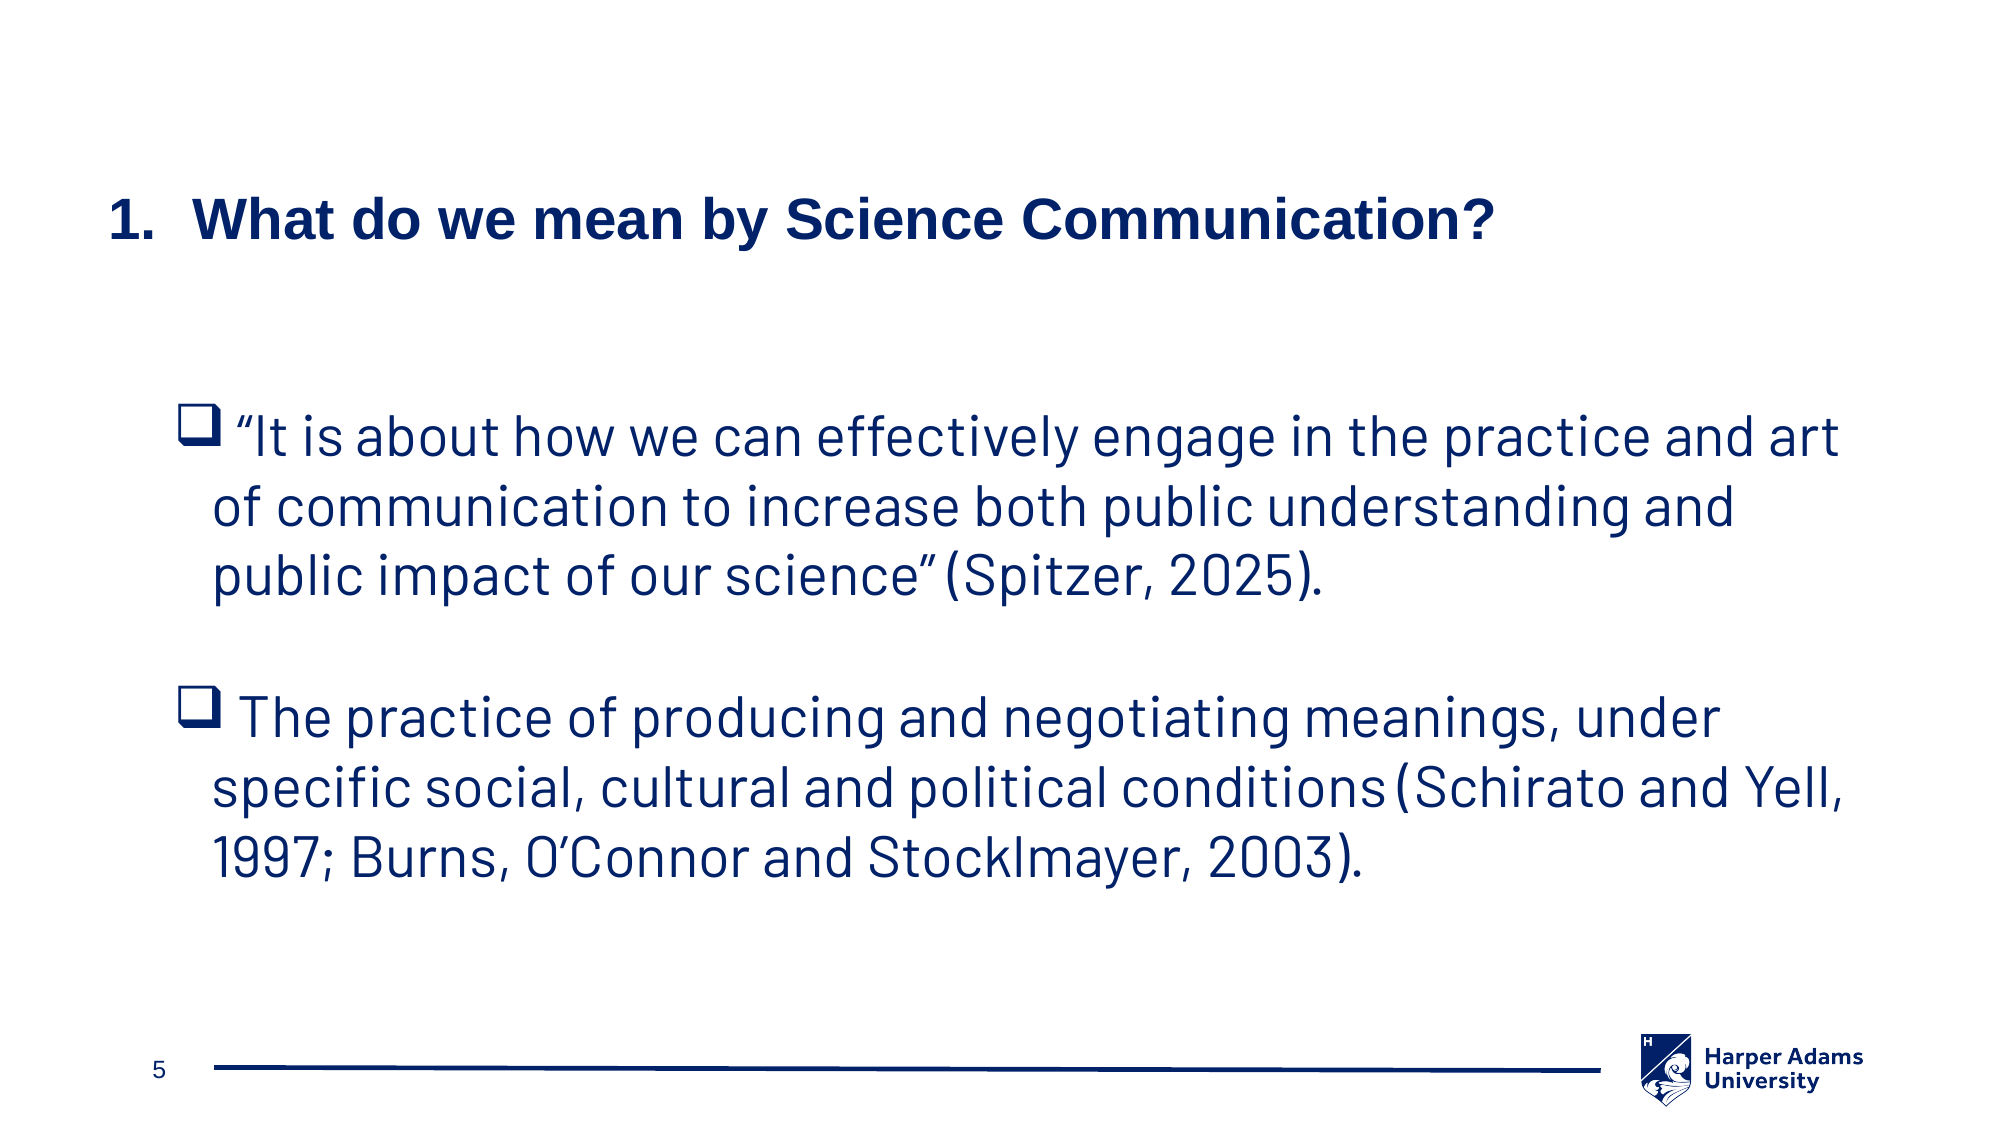

What do we mean by Science Communication?

 “It is about how we can effectively engage in the practice and art of communication to increase both public understanding and public impact of our science” (Spitzer, 2025).

 The practice of producing and negotiating meanings, under specific social, cultural and political conditions (Schirato and Yell, 1997; Burns, O’Connor and Stocklmayer, 2003).
5